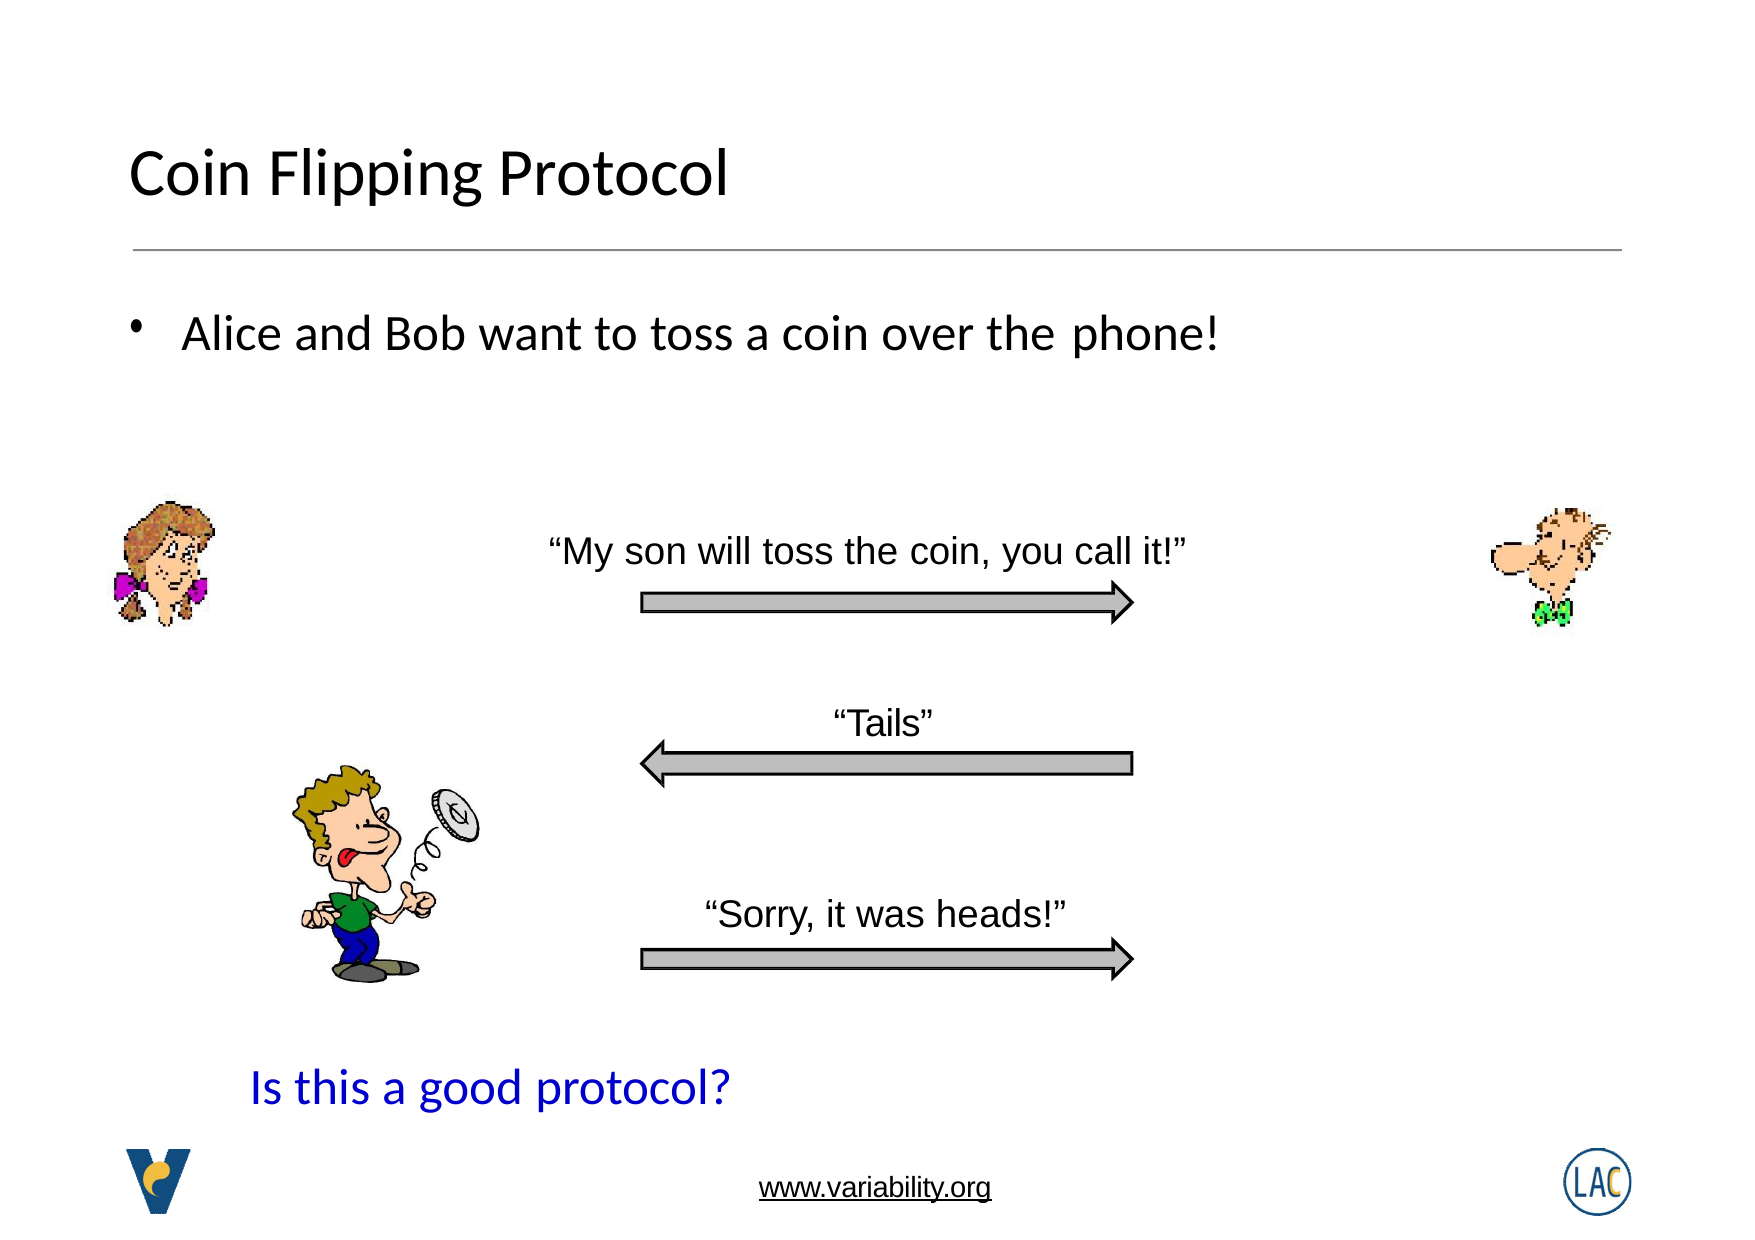

# Coin Flipping Protocol
Alice and Bob want to toss a coin over the phone!

“My son will toss the coin, you call it!”

“Tails”

“Sorry, it was heads!”

Is this a good protocol?

www.variability.org